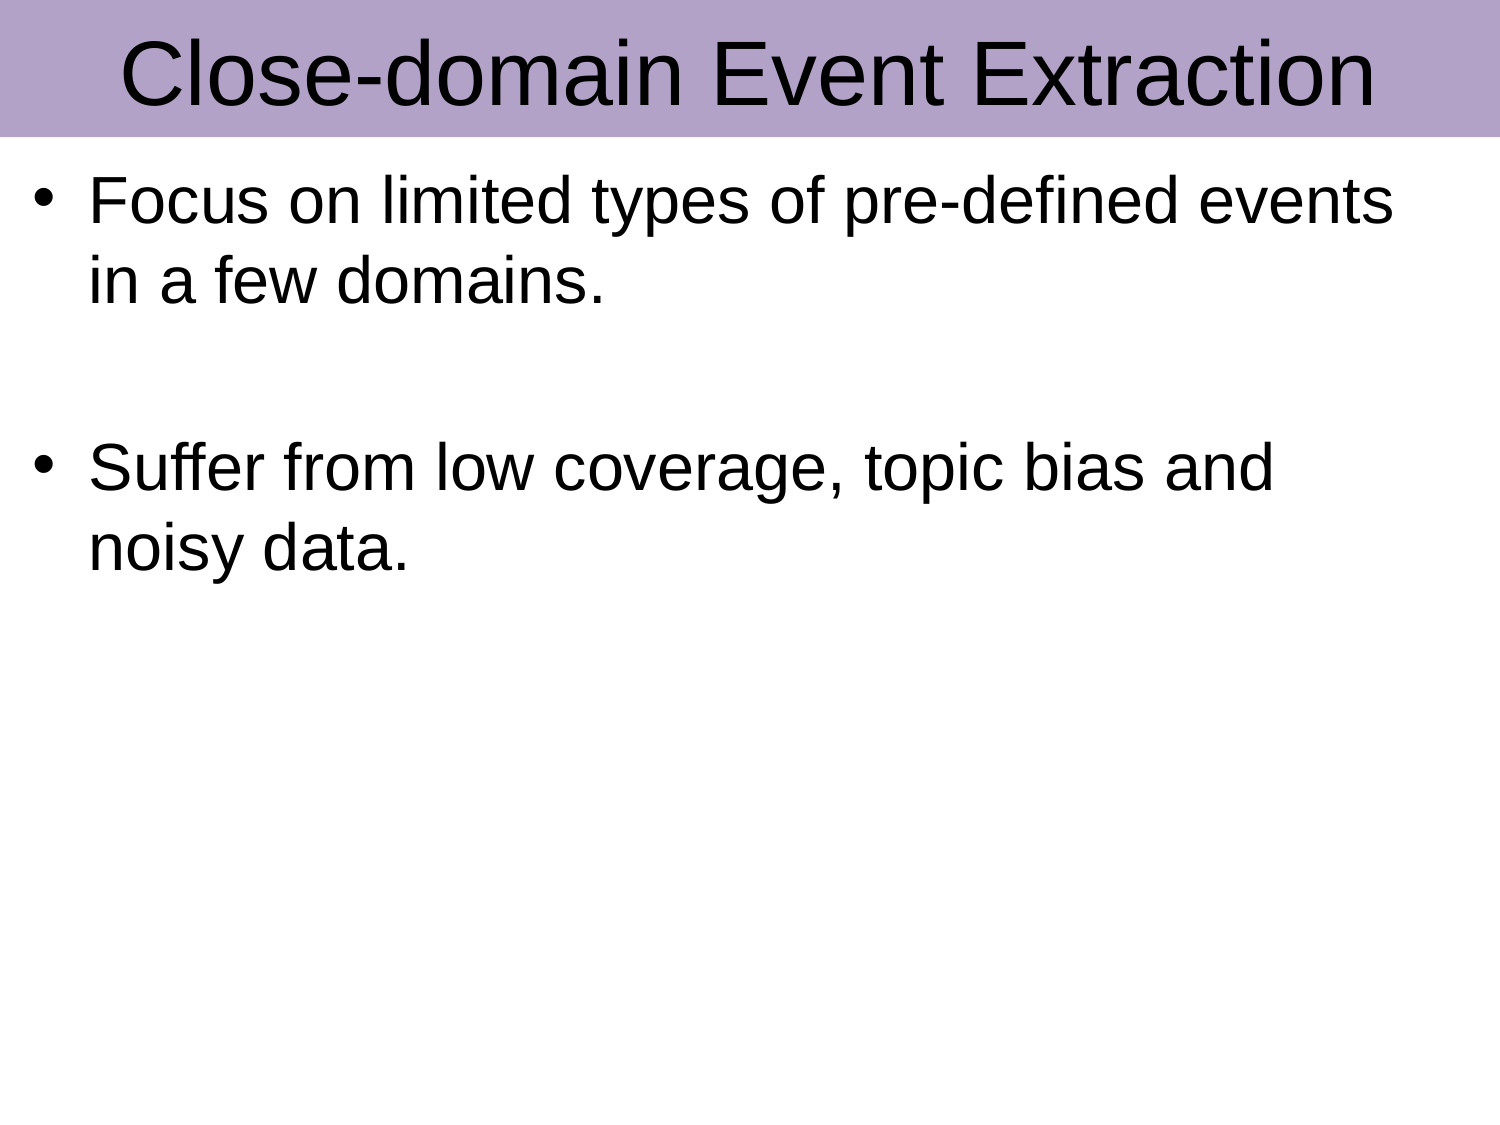

# Close-domain Event Extraction
Focus on limited types of pre-defined events in a few domains.

Suffer from low coverage, topic bias and noisy data.